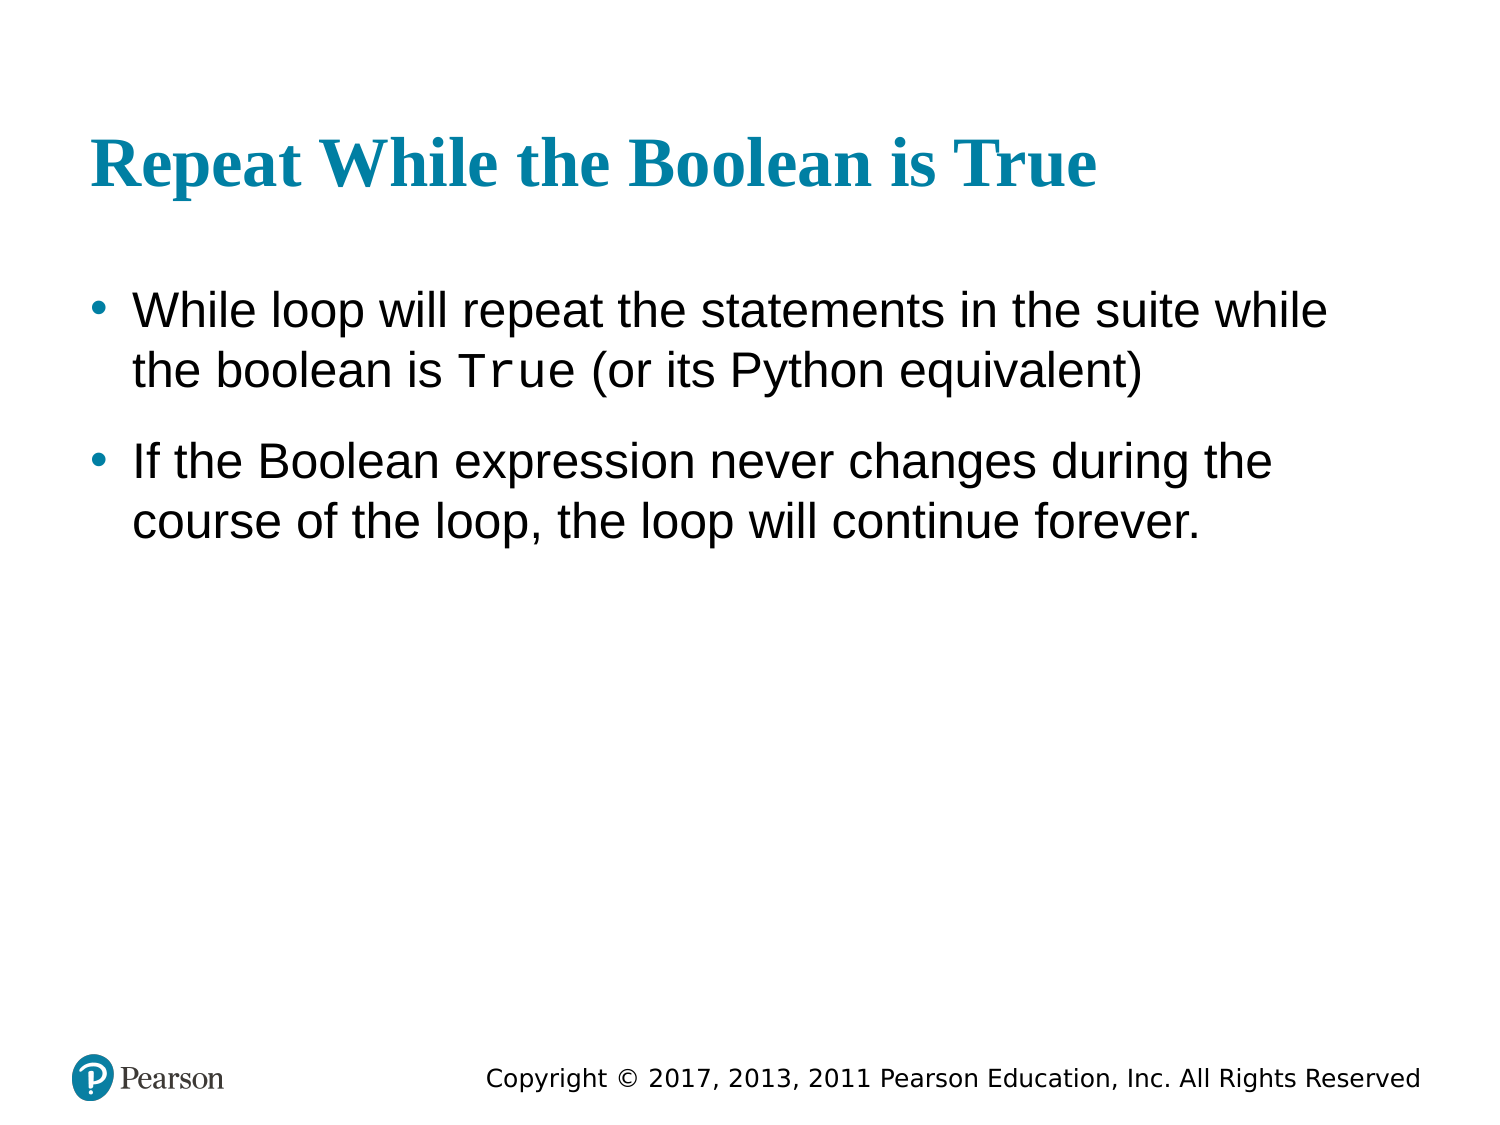

# Repeat While the Boolean is True
While loop will repeat the statements in the suite while the boolean is True (or its Python equivalent)
If the Boolean expression never changes during the course of the loop, the loop will continue forever.